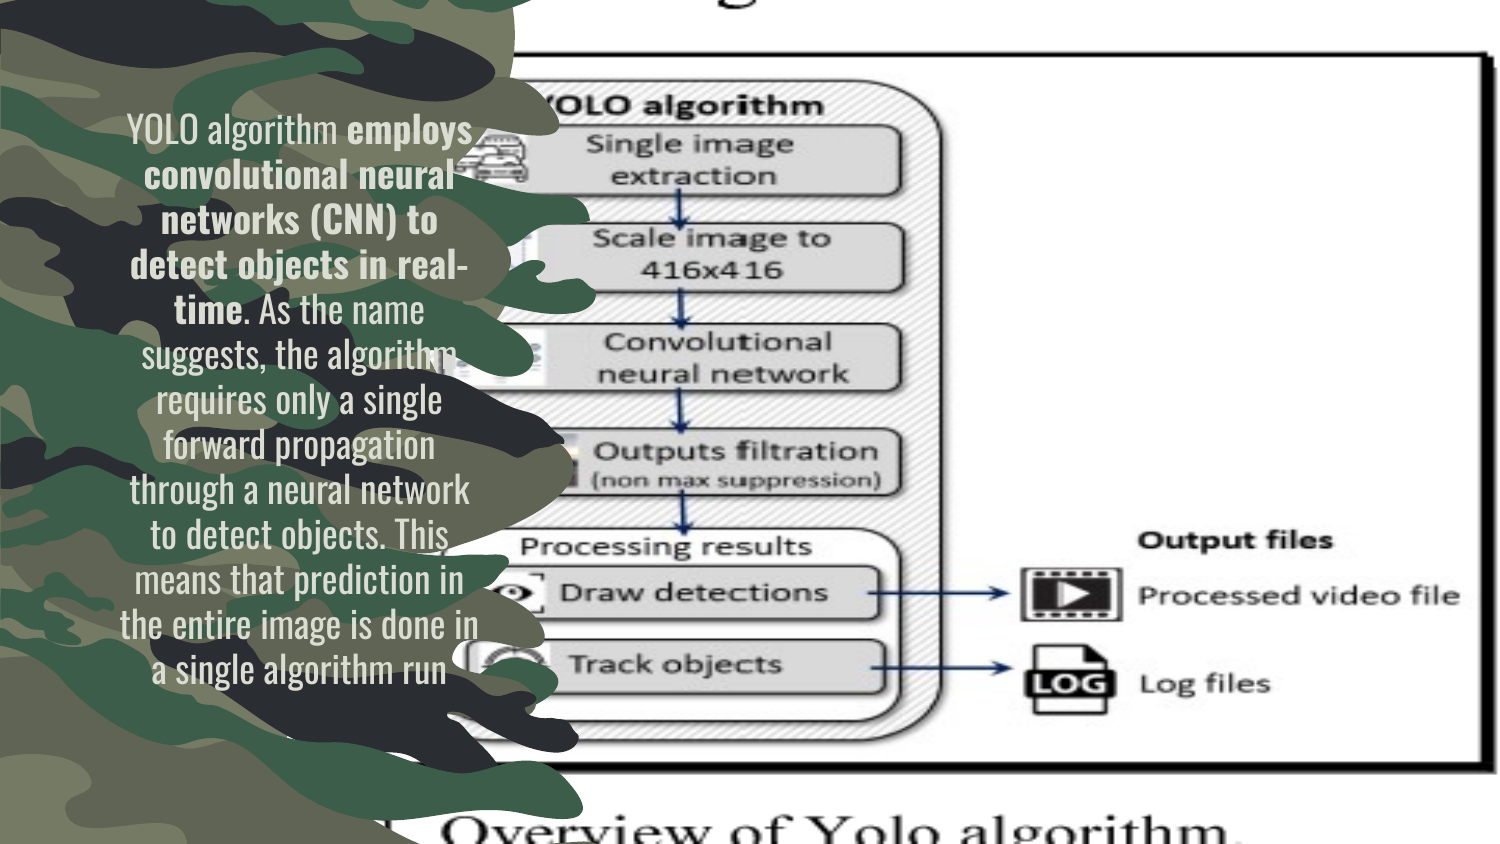

# YOLO algorithm employs convolutional neural networks (CNN) to detect objects in real-time. As the name suggests, the algorithm requires only a single forward propagation through a neural network to detect objects. This means that prediction in the entire image is done in a single algorithm run